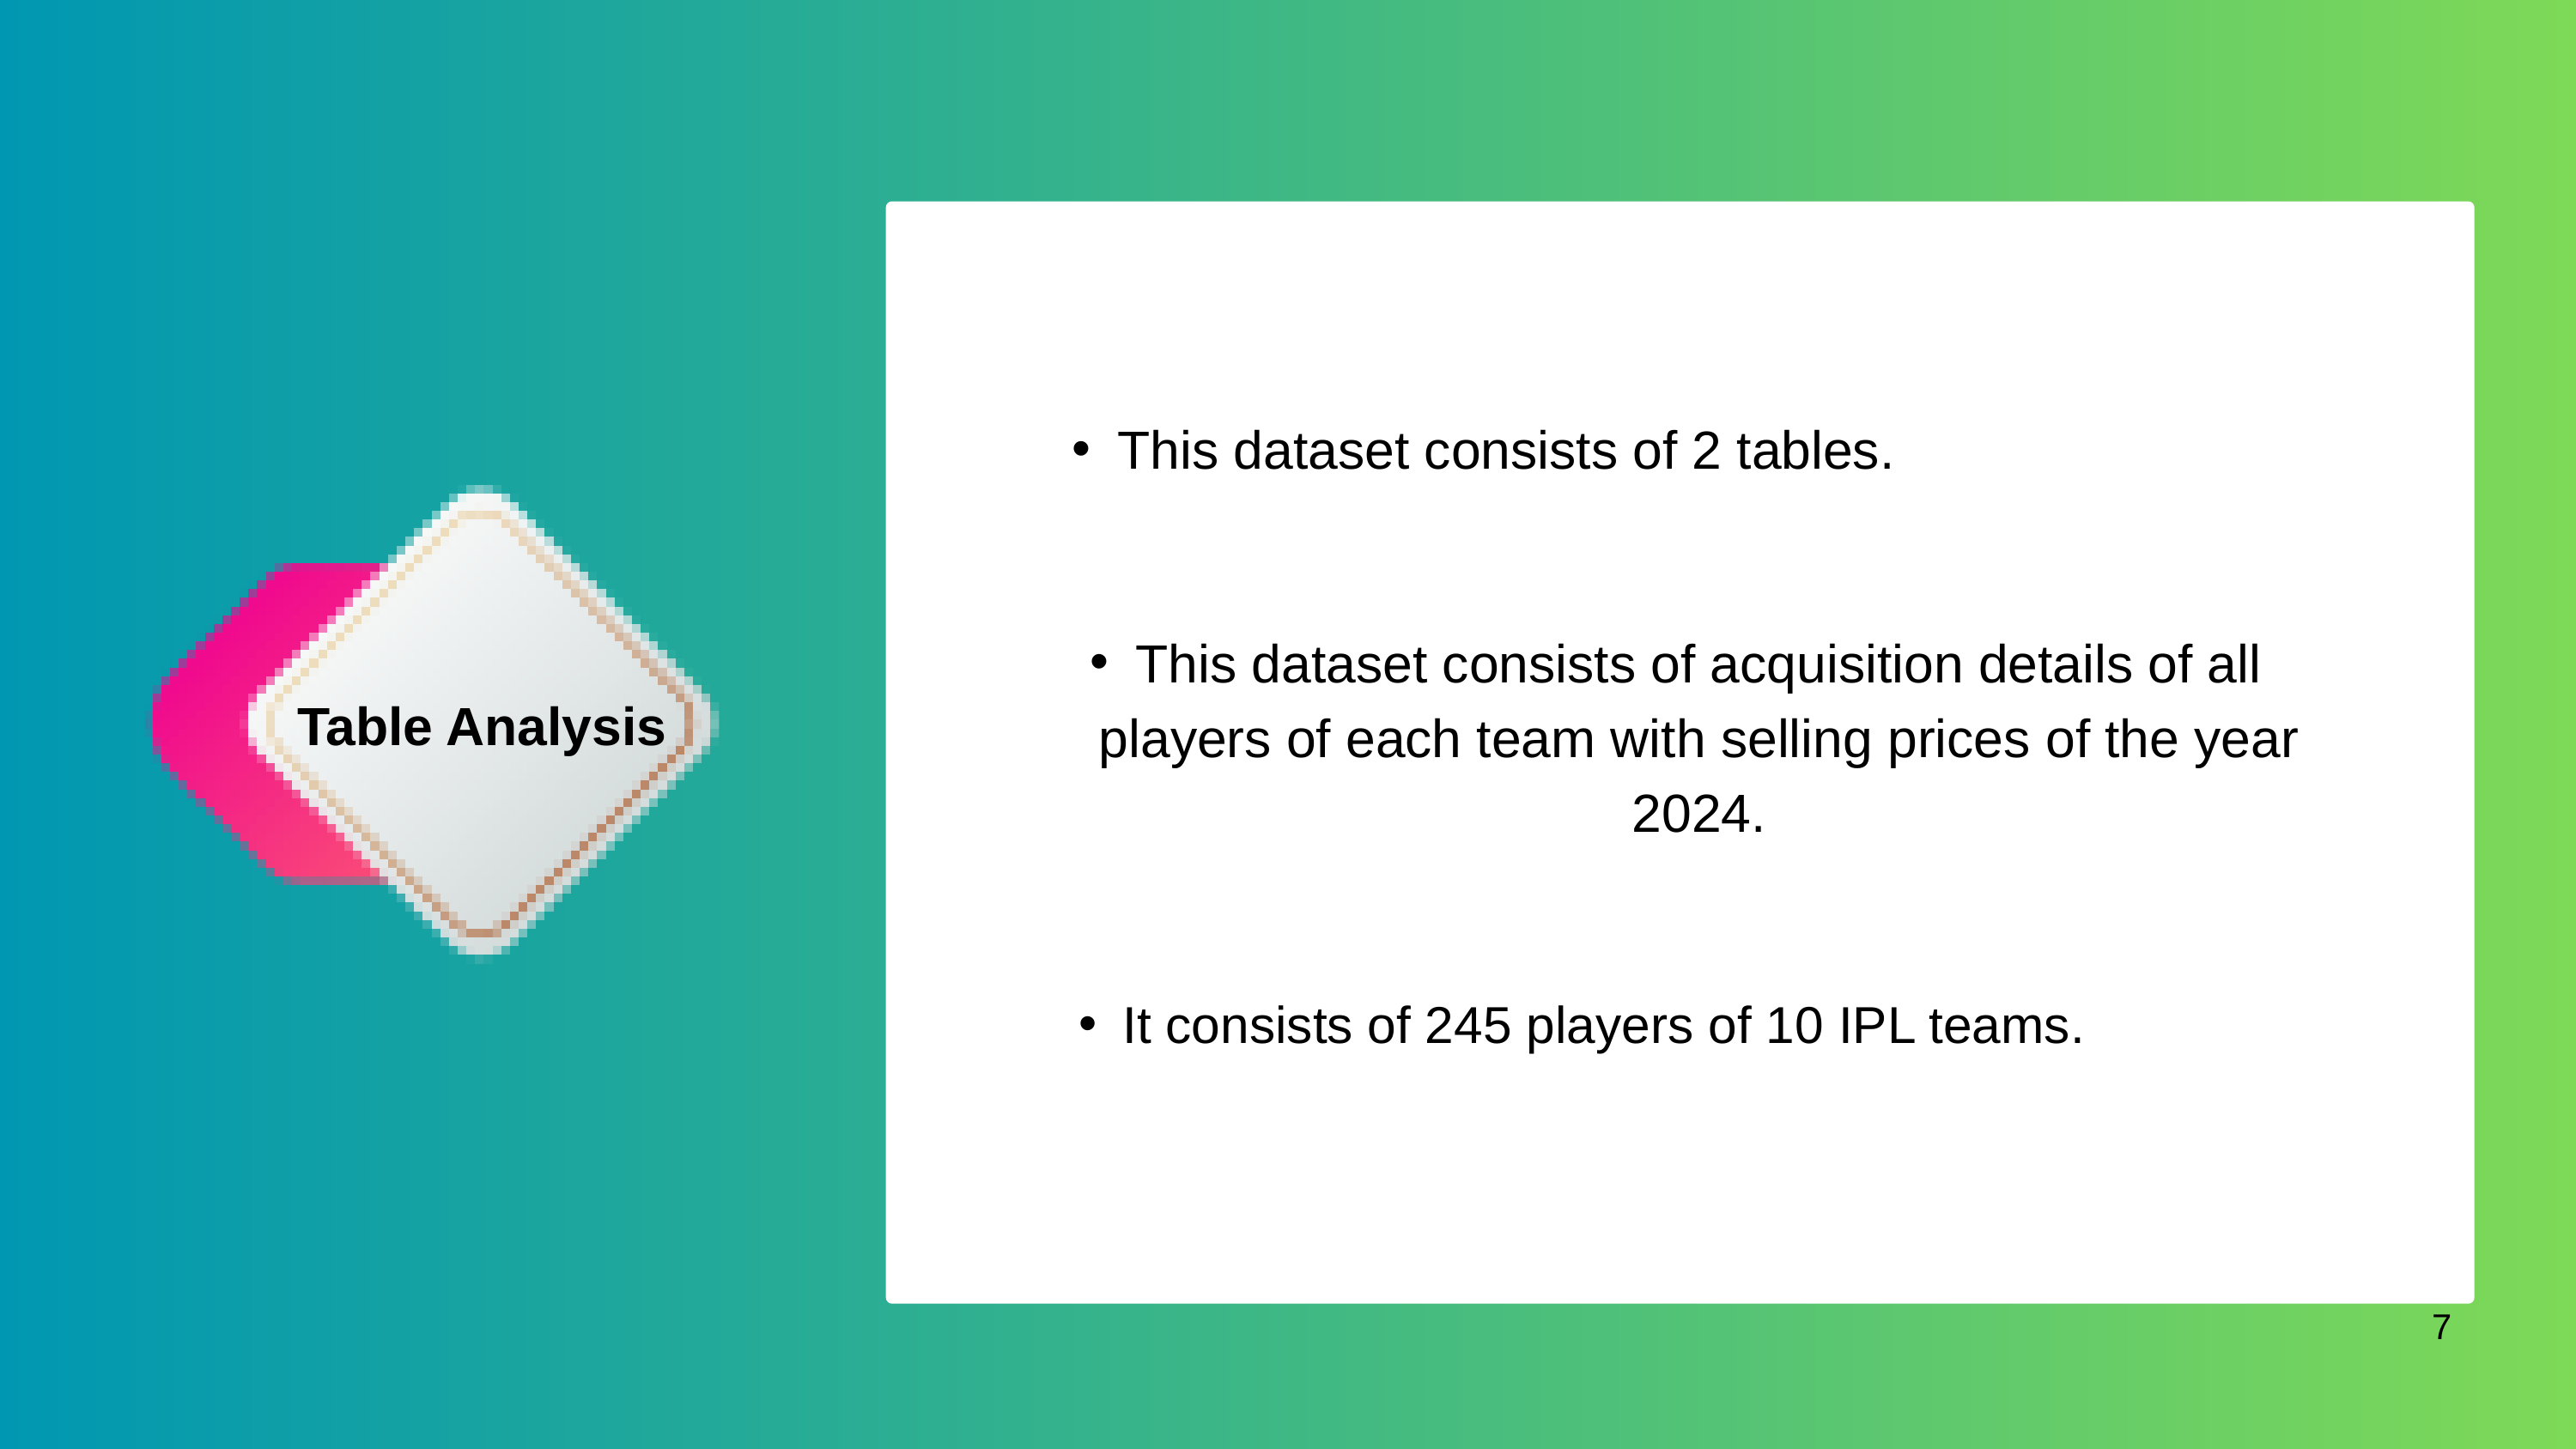

This dataset consists of 2 tables.

This dataset consists of acquisition details of all players of each team with selling prices of the year 2024.
Table Analysis
It consists of 245 players of 10 IPL teams.
7